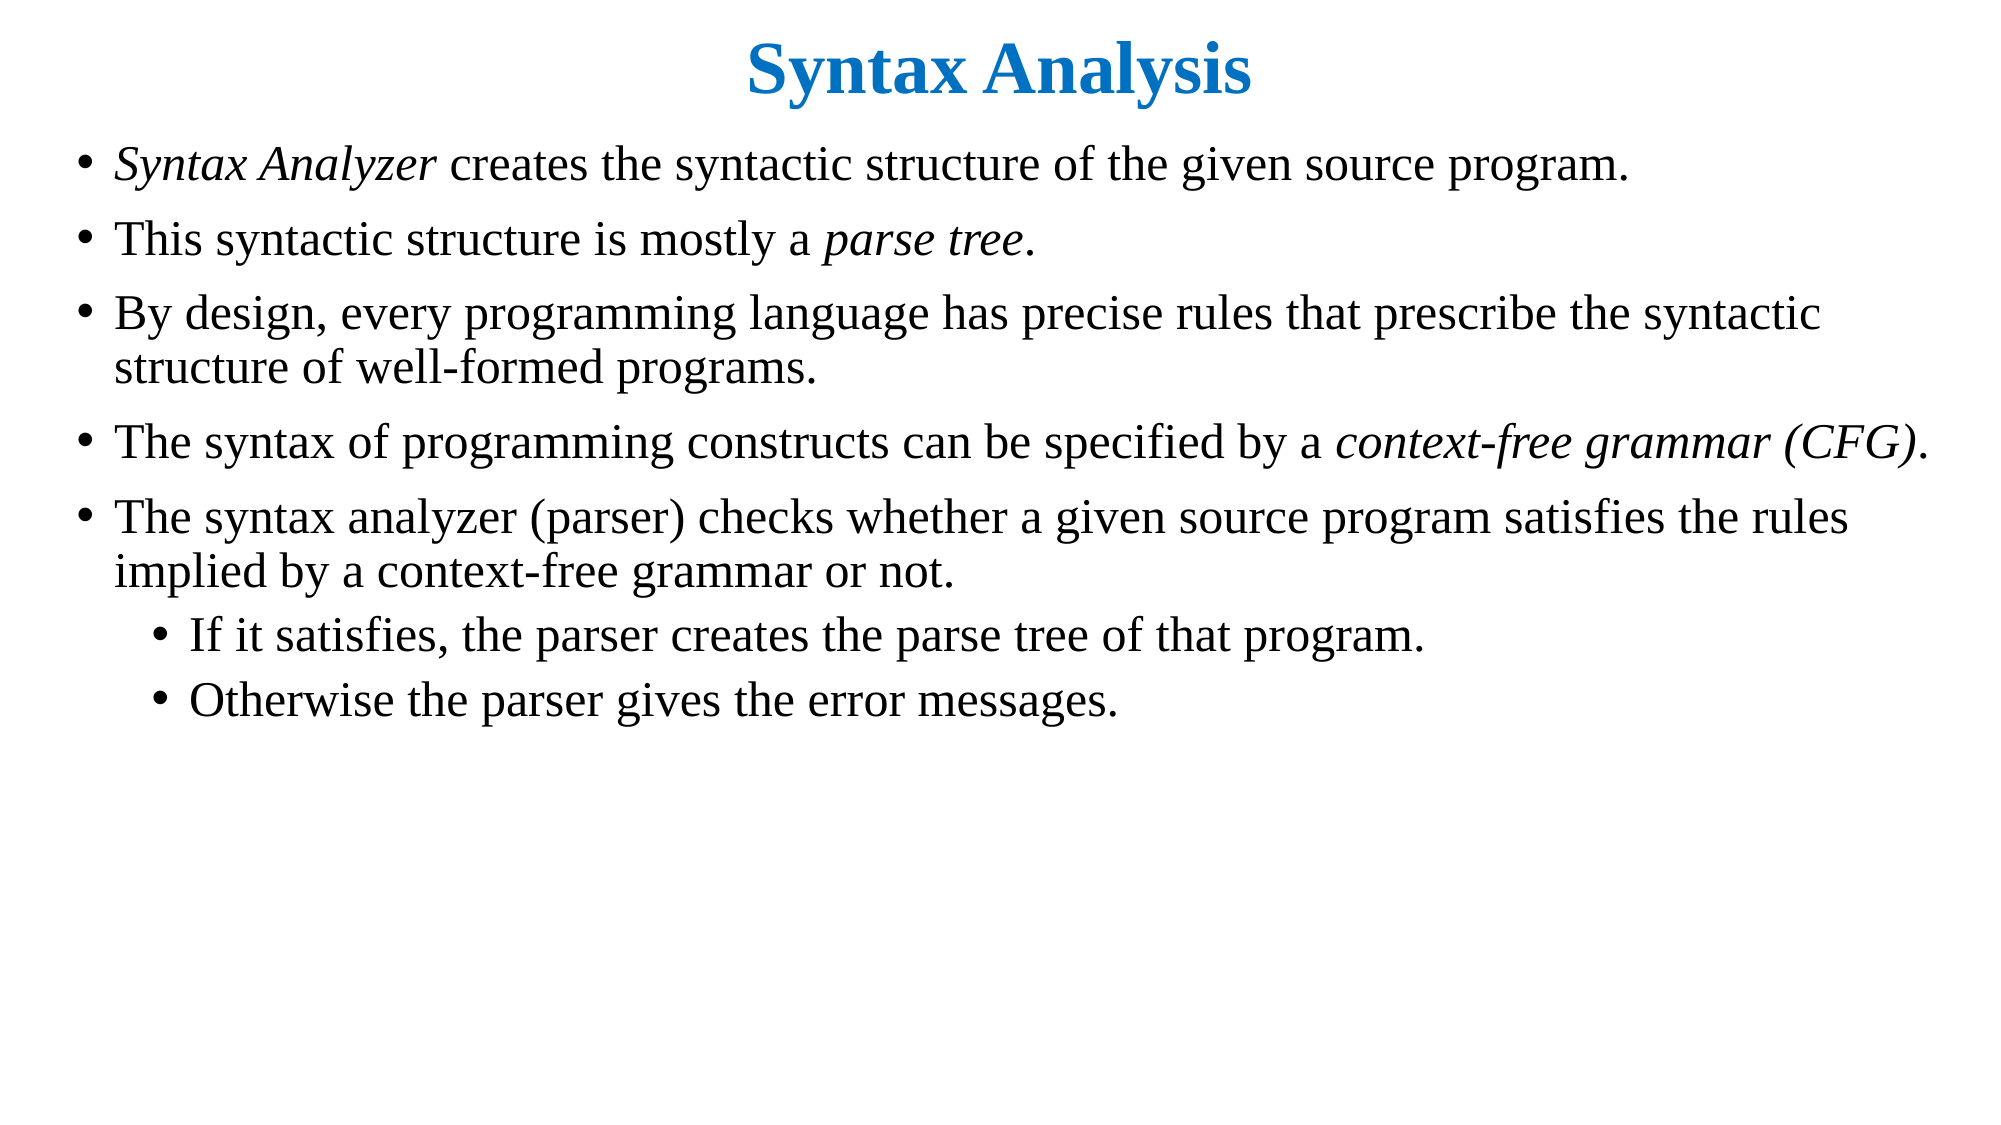

# Syntax Analysis
Syntax Analyzer creates the syntactic structure of the given source program.
This syntactic structure is mostly a parse tree.
By design, every programming language has precise rules that prescribe the syntactic structure of well-formed programs.
The syntax of programming constructs can be specified by a context-free grammar (CFG).
The syntax analyzer (parser) checks whether a given source program satisfies the rules implied by a context-free grammar or not.
If it satisfies, the parser creates the parse tree of that program.
Otherwise the parser gives the error messages.